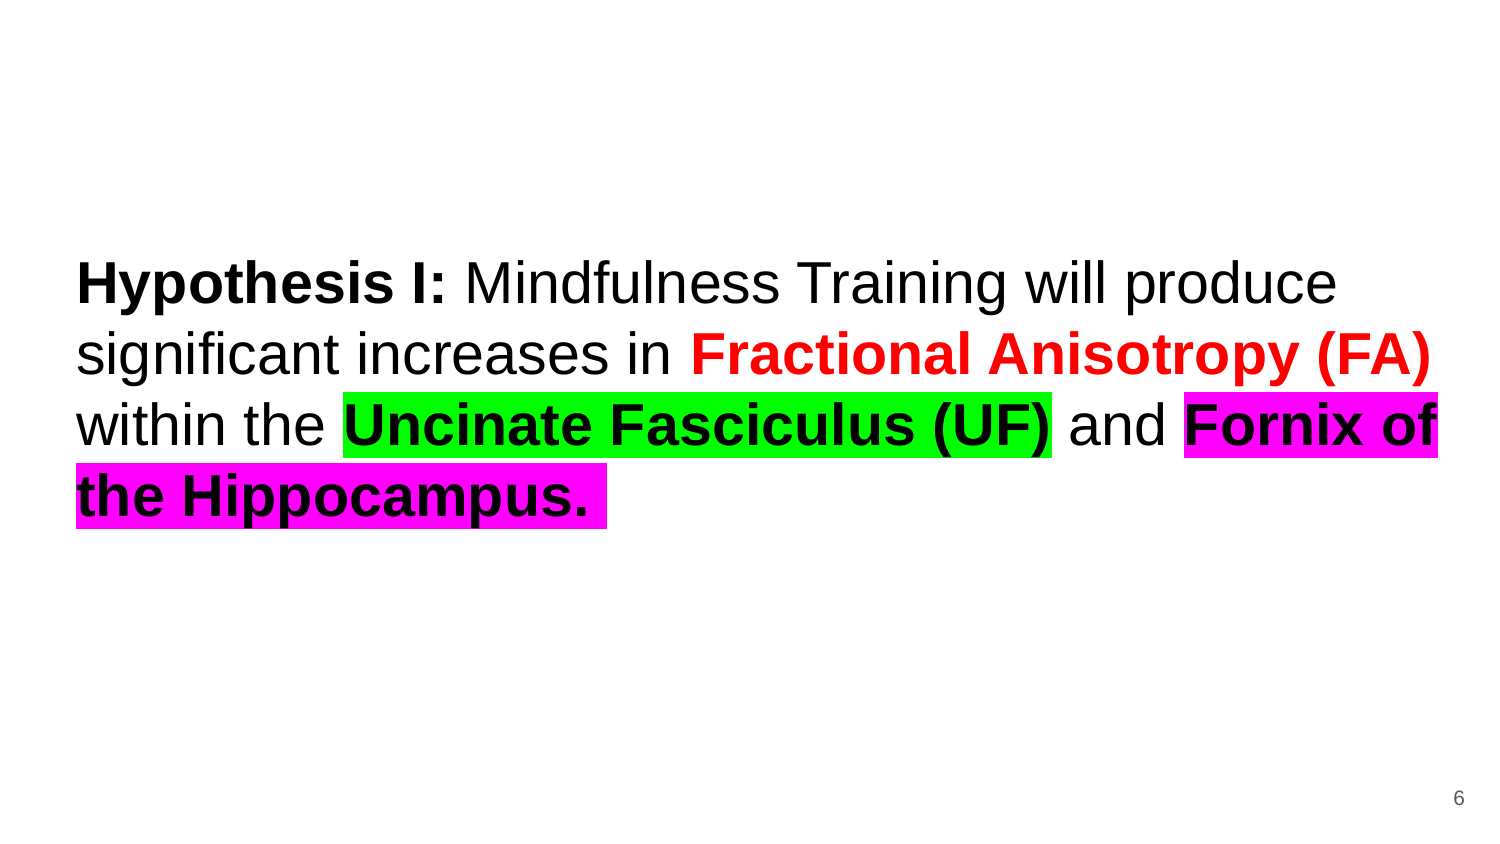

# Hypothesis I: Mindfulness Training will produce significant increases in Fractional Anisotropy (FA) within the Uncinate Fasciculus (UF) and Fornix of the Hippocampus.

6